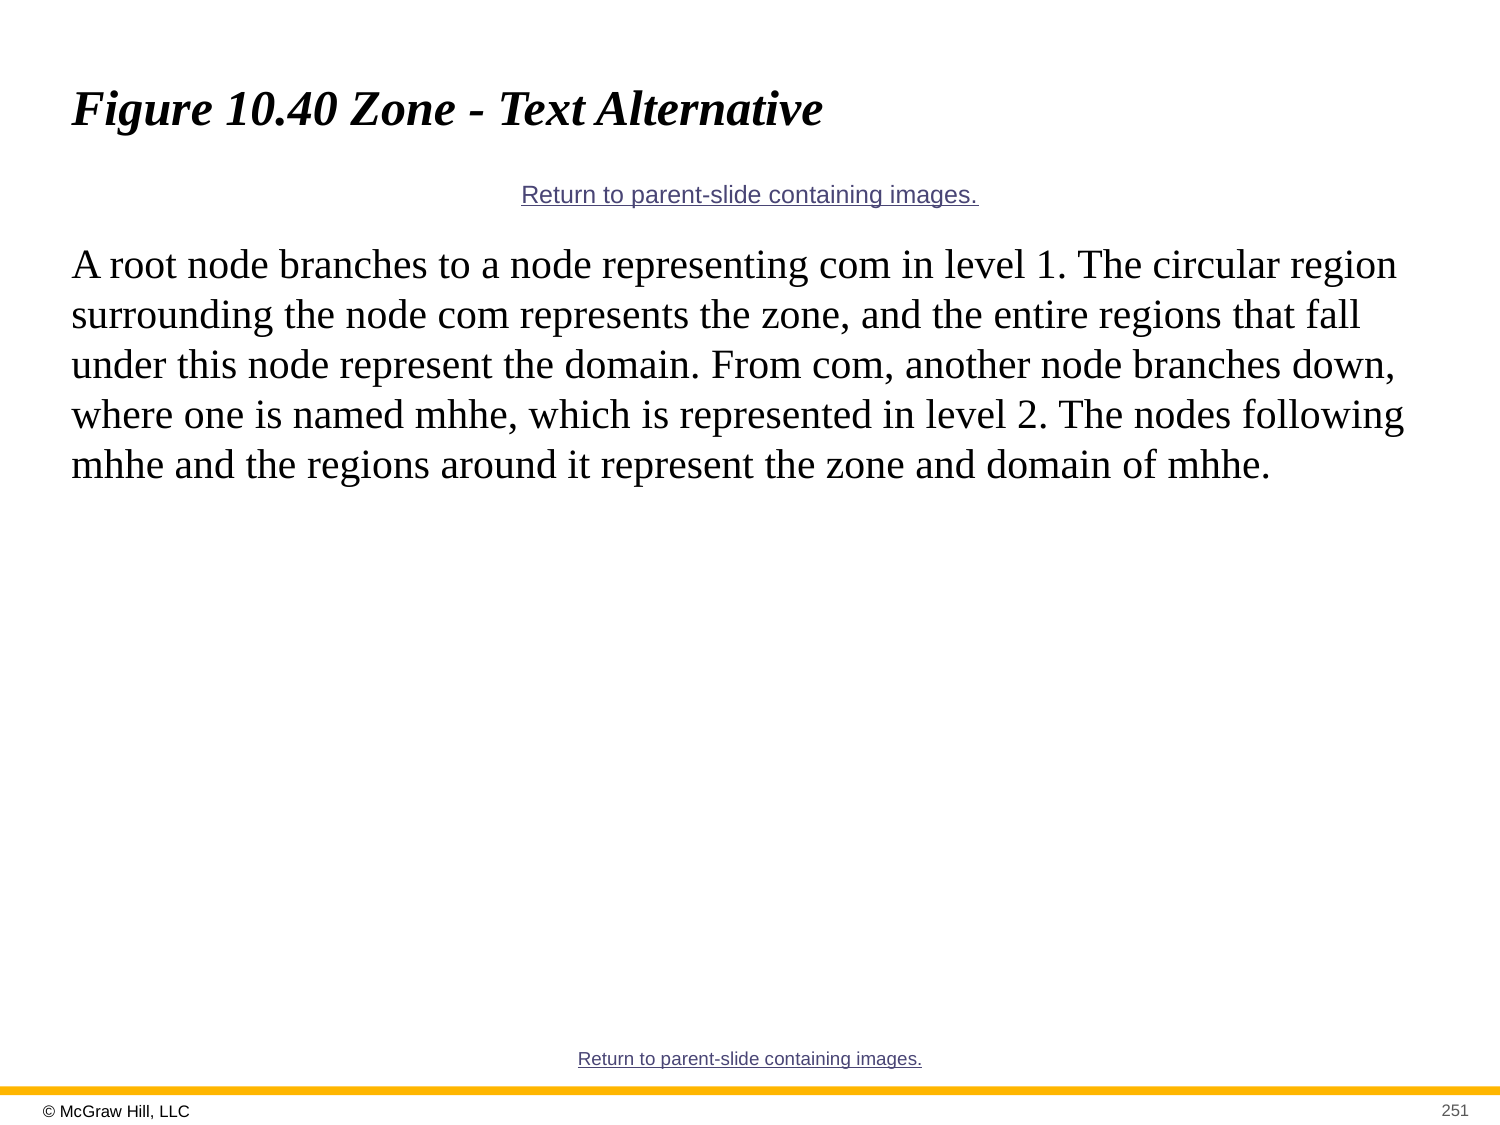

# Figure 10.40 Zone - Text Alternative
Return to parent-slide containing images.
A root node branches to a node representing com in level 1. The circular region surrounding the node com represents the zone, and the entire regions that fall under this node represent the domain. From com, another node branches down, where one is named mhhe, which is represented in level 2. The nodes following mhhe and the regions around it represent the zone and domain of mhhe.
Return to parent-slide containing images.
251